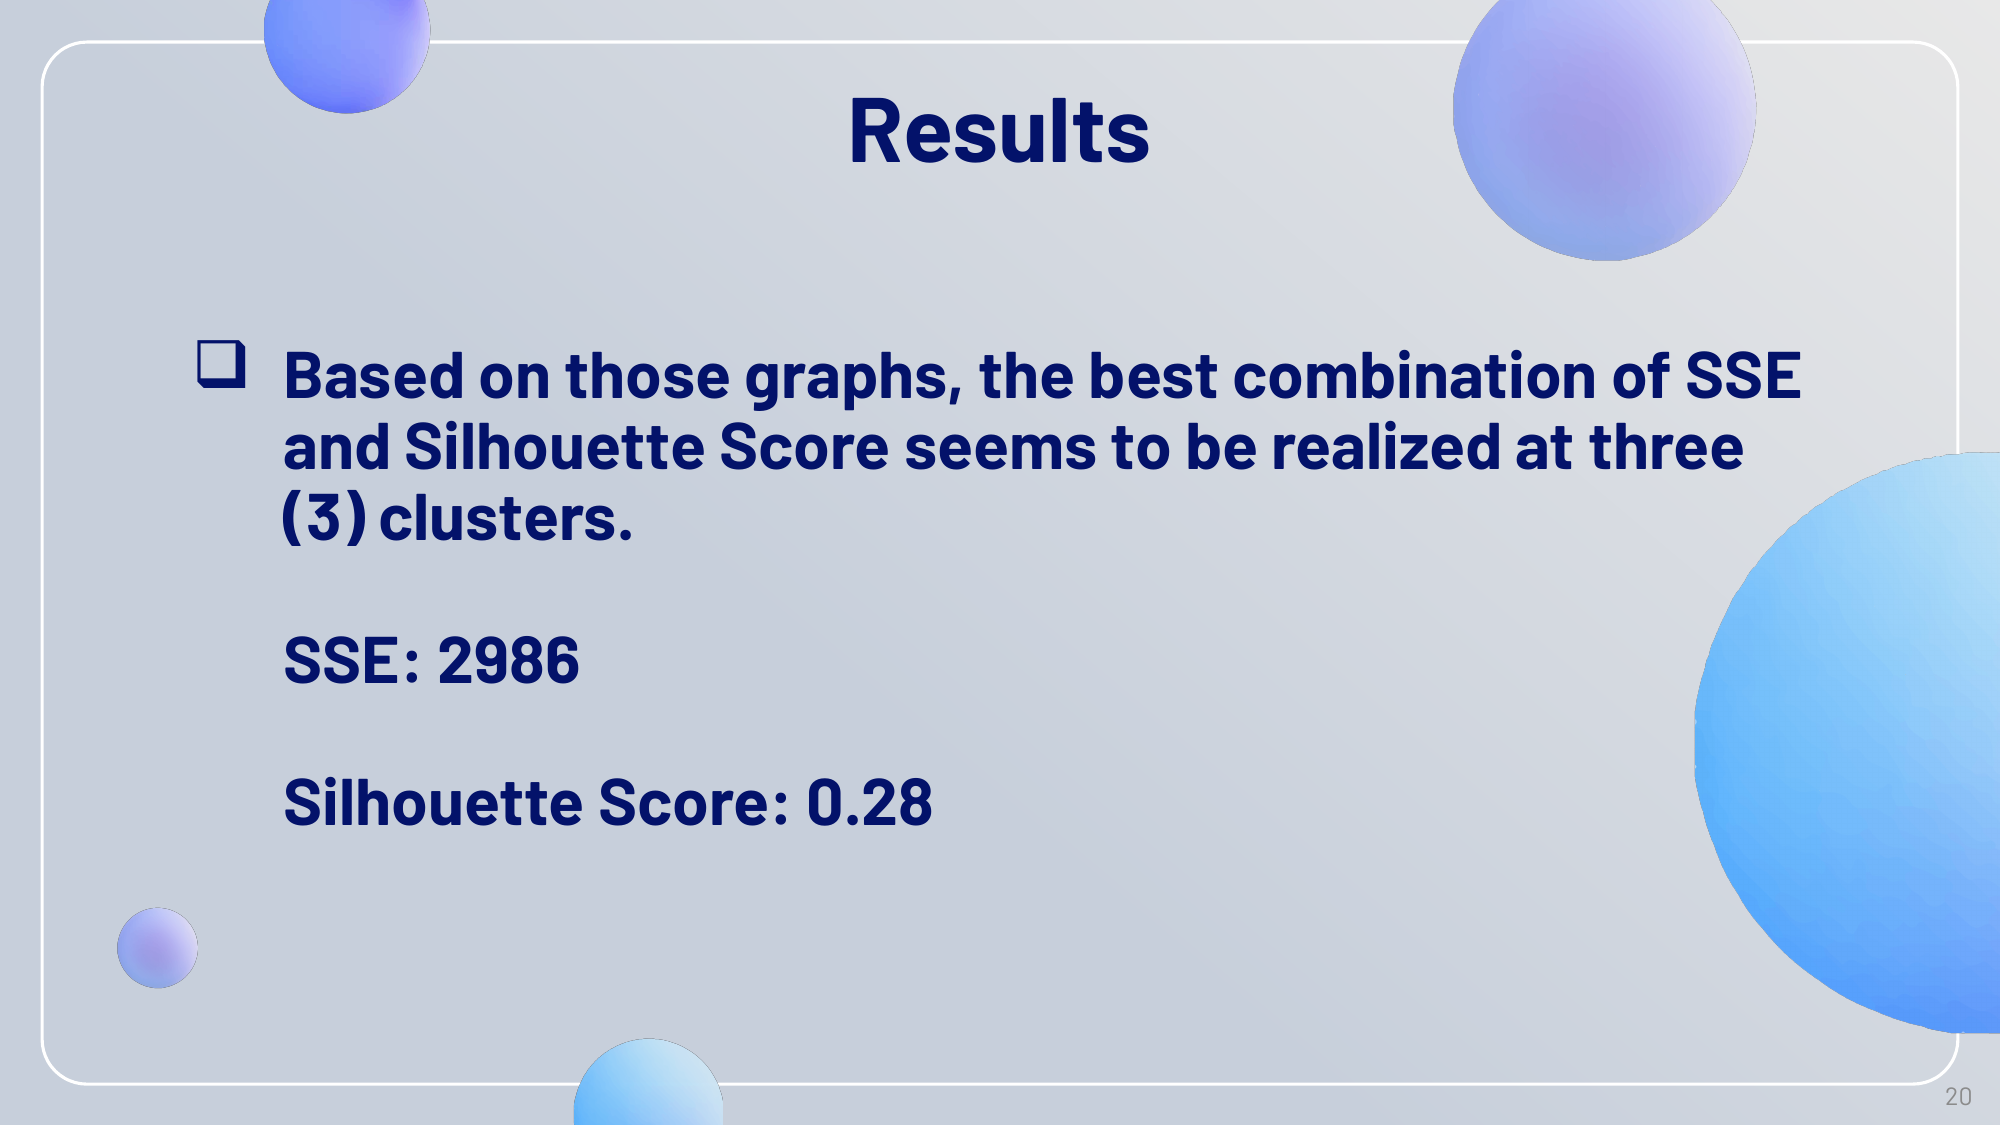

Results
# Based on those graphs, the best combination of SSE and Silhouette Score seems to be realized at three (3) clusters. SSE: 2986 Silhouette Score: 0.28
20